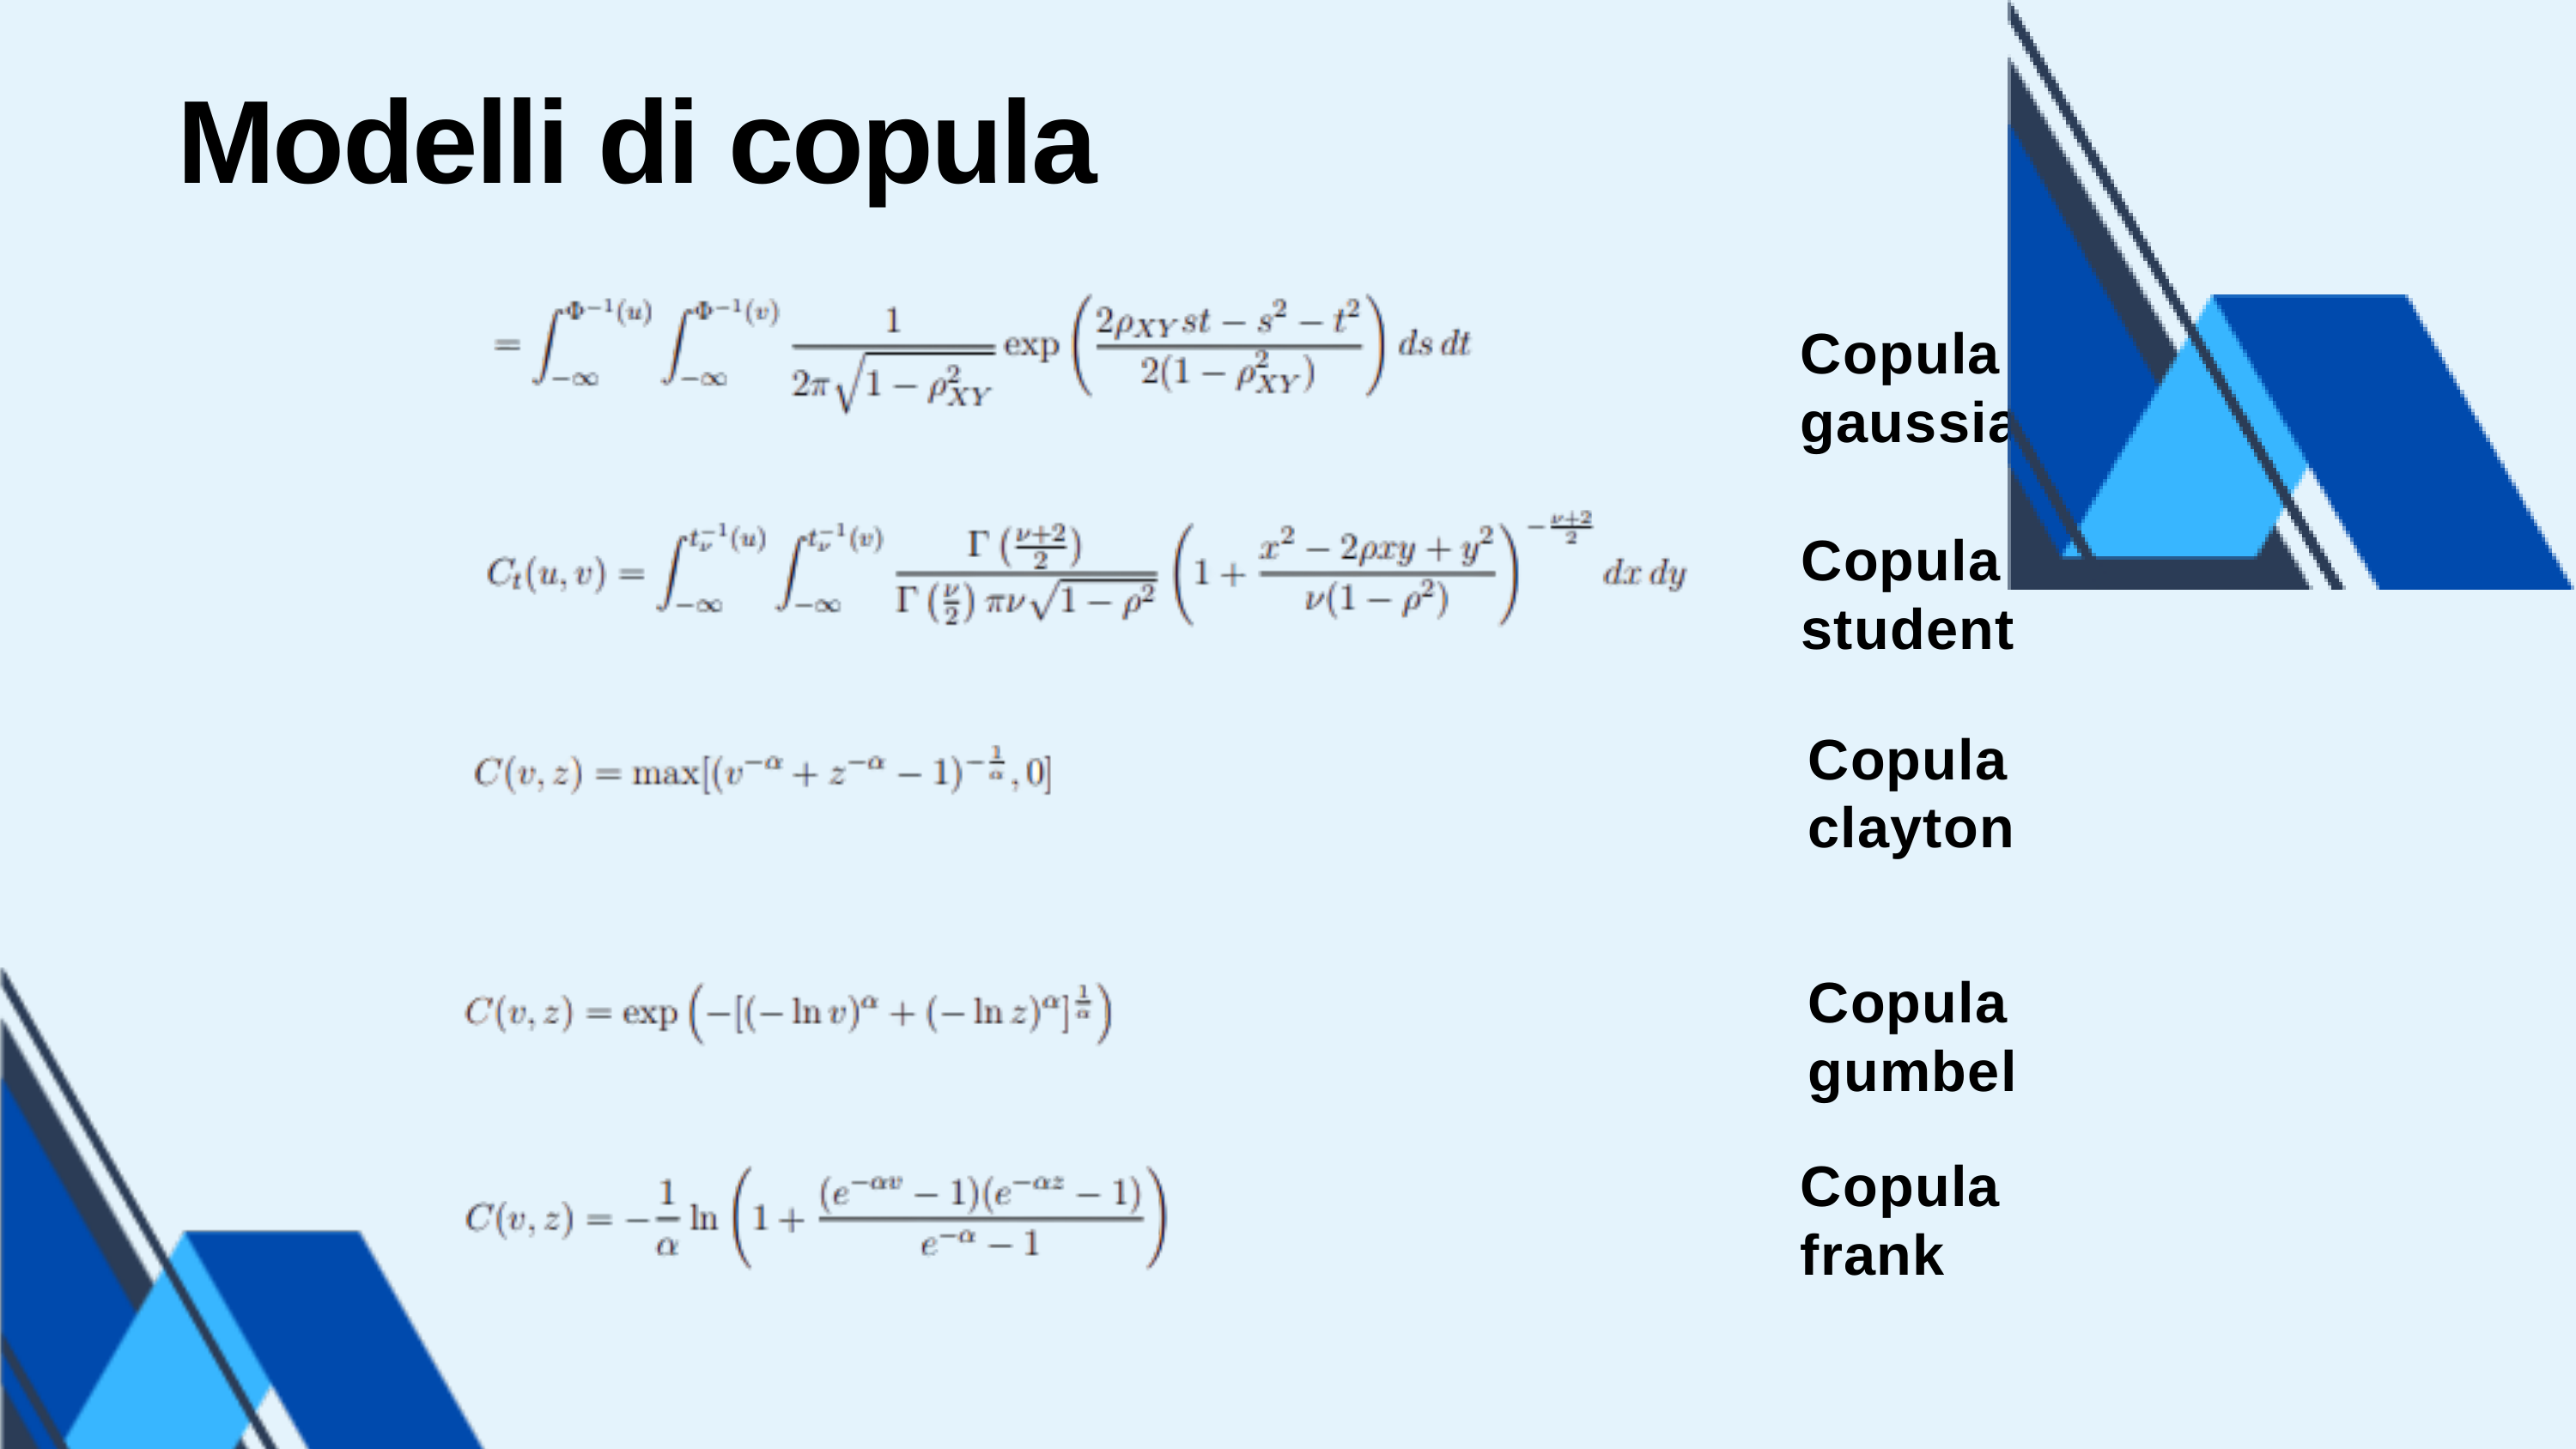

Modelli di copula

Copula gaussiana

Copula student

Copula clayton

Copula gumbel

Copula frank